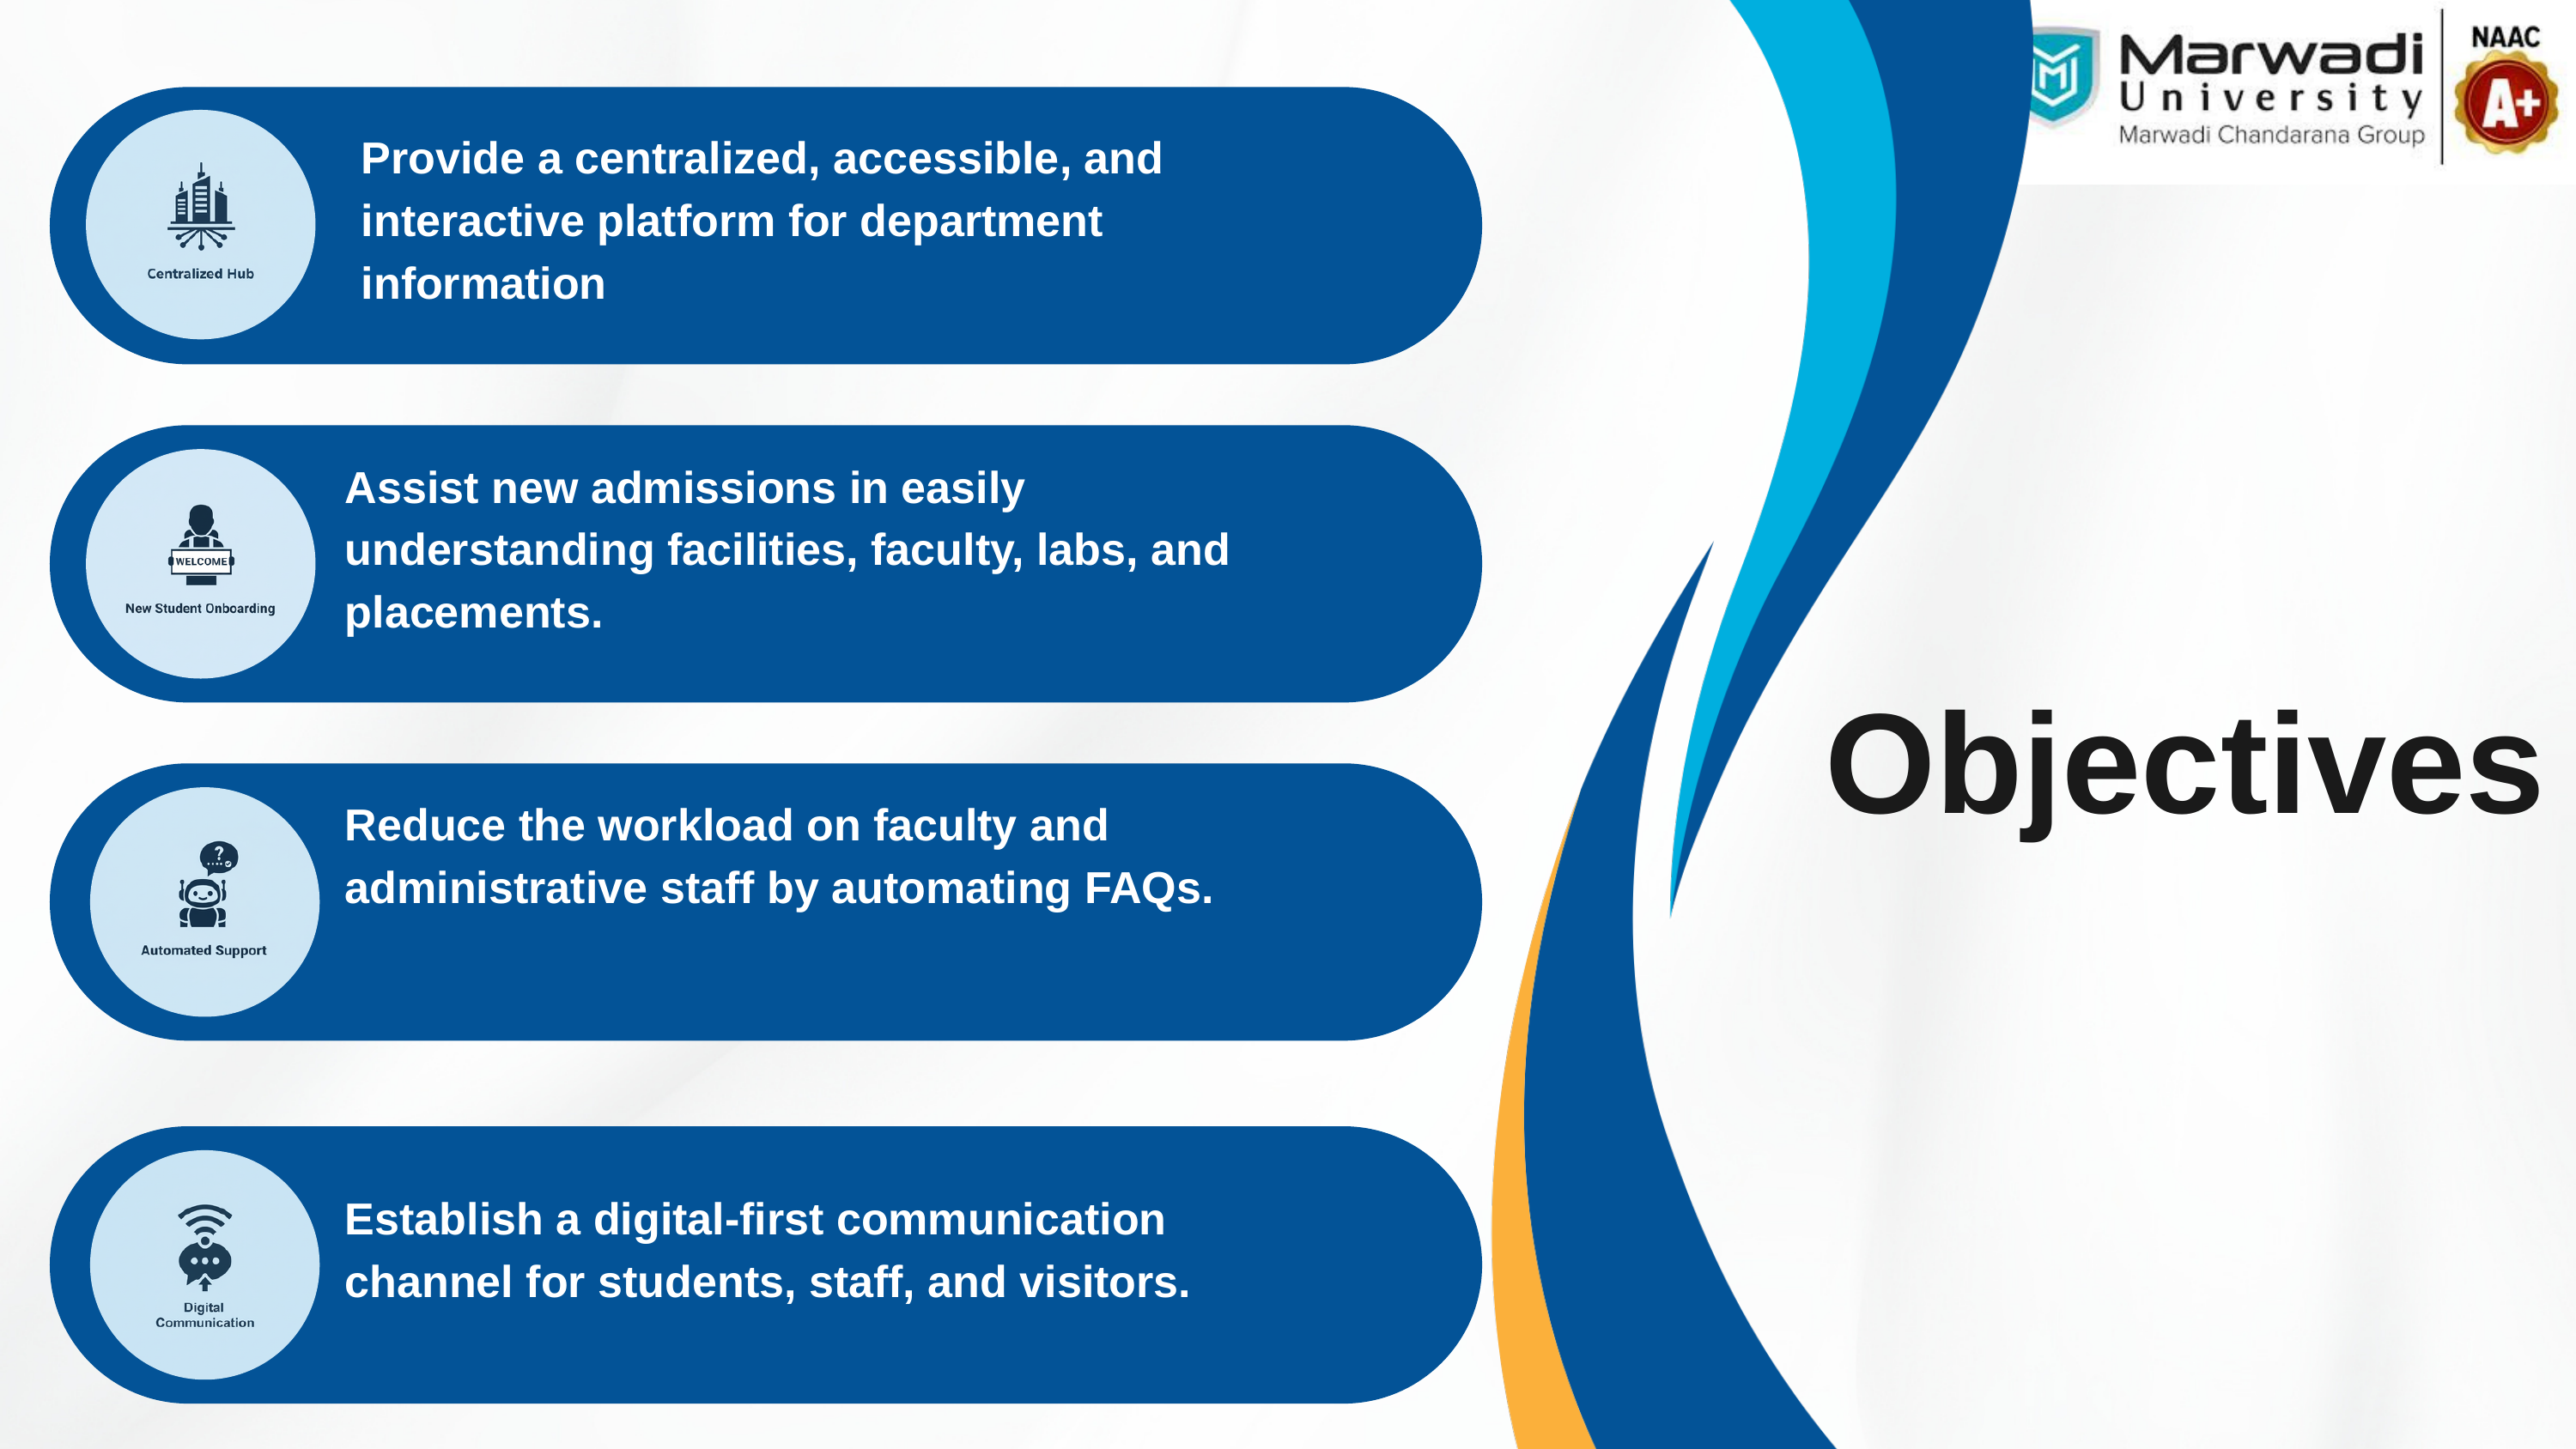

Provide a centralized, accessible, and interactive platform for department information

Assist new admissions in easily understanding facilities, faculty, labs, and placements.
Objectives

Reduce the workload on faculty and administrative staff by automating FAQs.

Establish a digital-first communication channel for students, staff, and visitors.